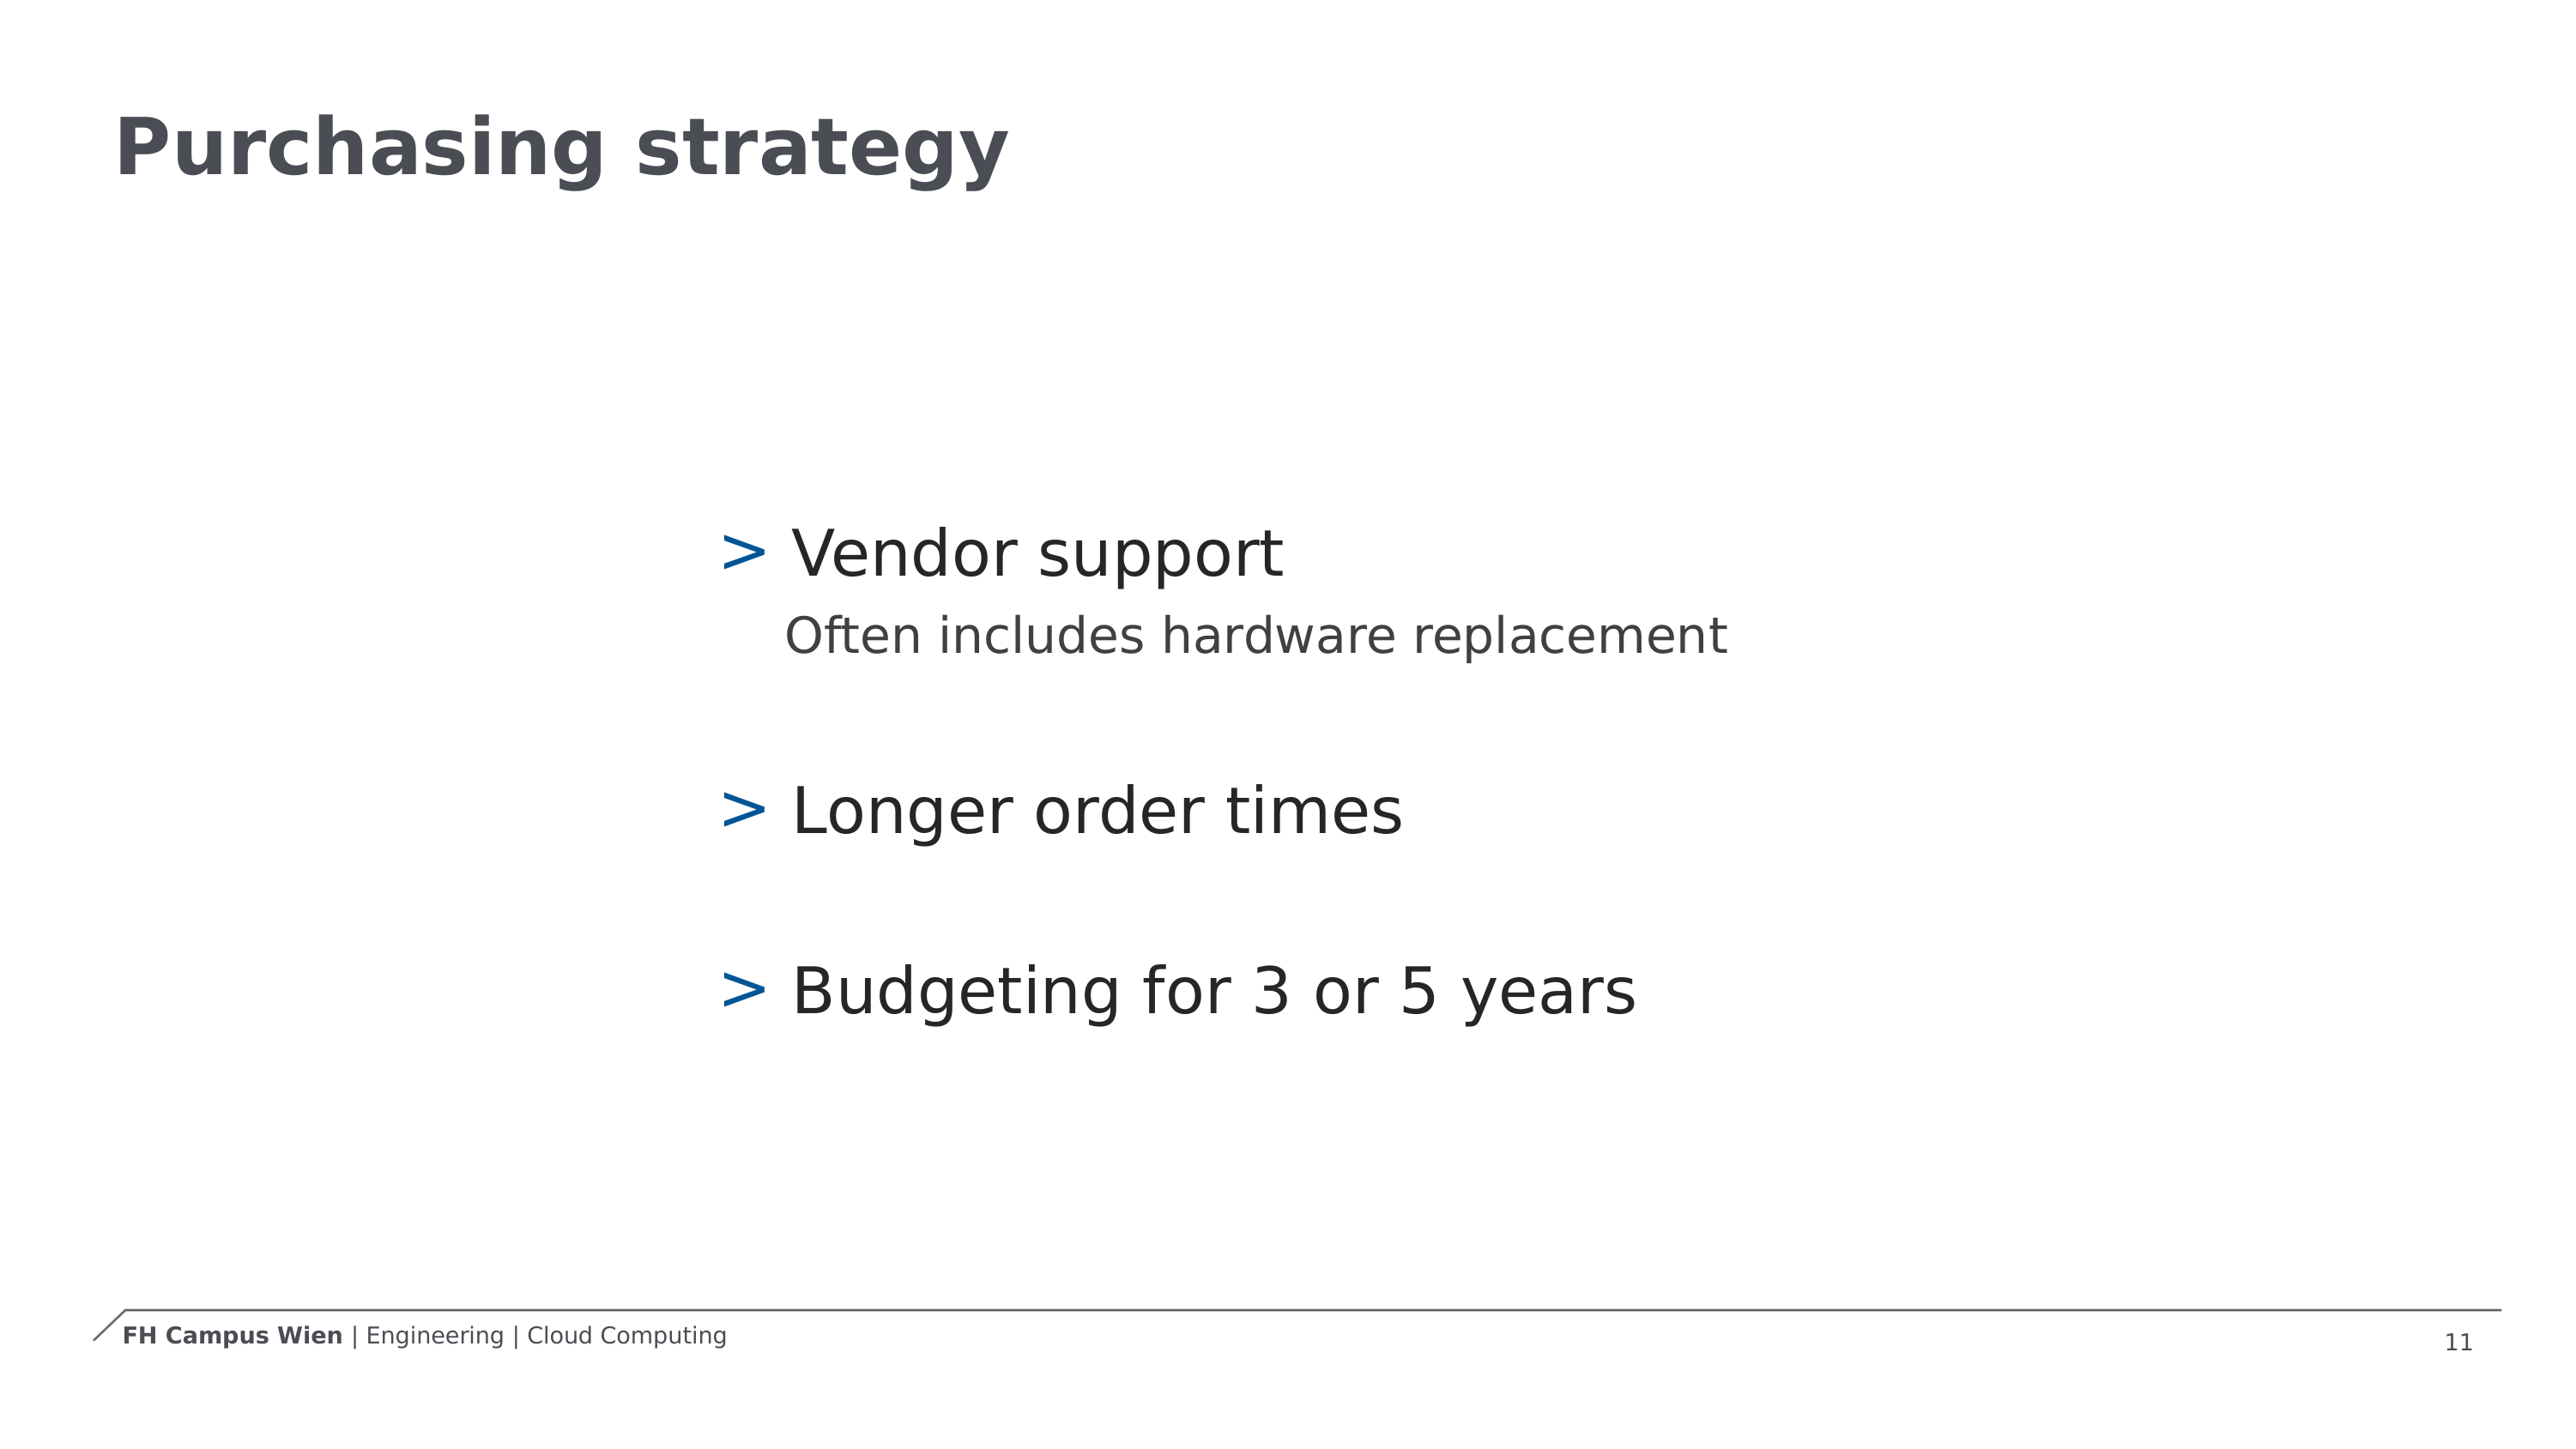

# Purchasing strategy
 Vendor support
 Often includes hardware replacement
 Longer order times
 Budgeting for 3 or 5 years